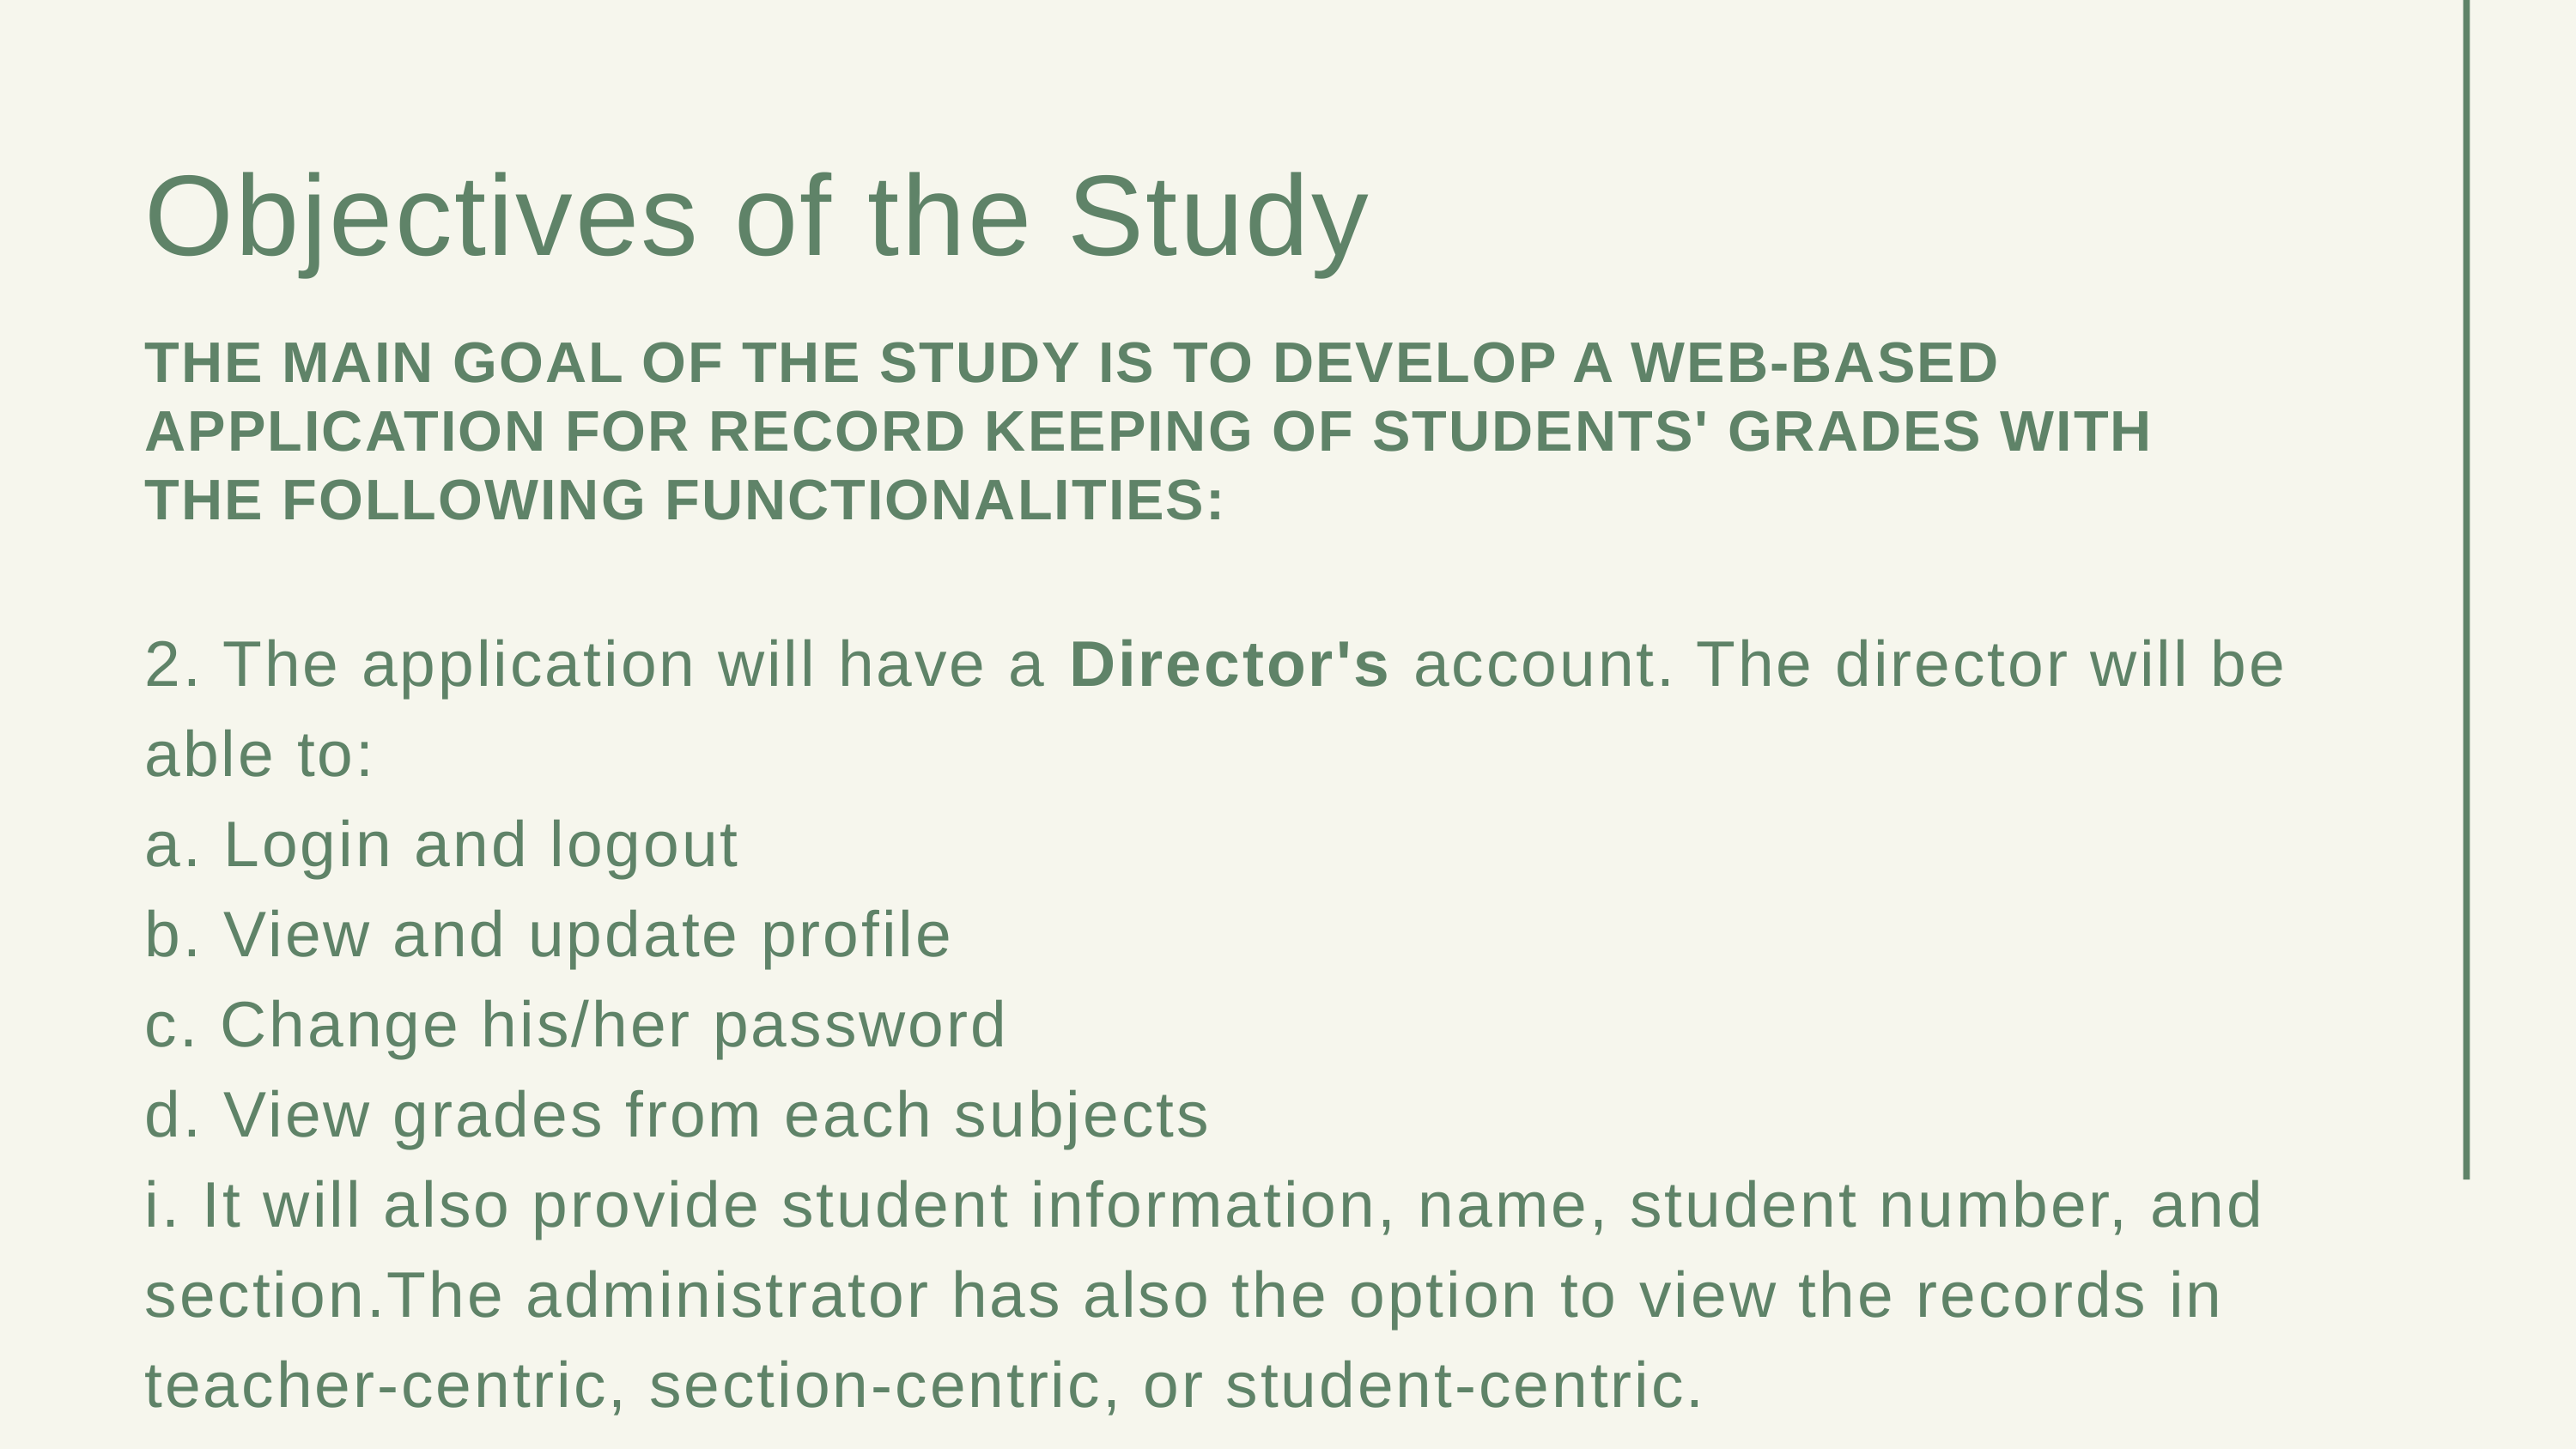

Objectives of the Study
THE MAIN GOAL OF THE STUDY IS TO DEVELOP A WEB-BASED APPLICATION FOR RECORD KEEPING OF STUDENTS' GRADES WITH THE FOLLOWING FUNCTIONALITIES:
2. The application will have a Director's account. The director will be able to:
a. Login and logout
b. View and update profile
c. Change his/her password
d. View grades from each subjects
i. It will also provide student information, name, student number, and section.The administrator has also the option to view the records in teacher-centric, section-centric, or student-centric.
SDCC • 2020